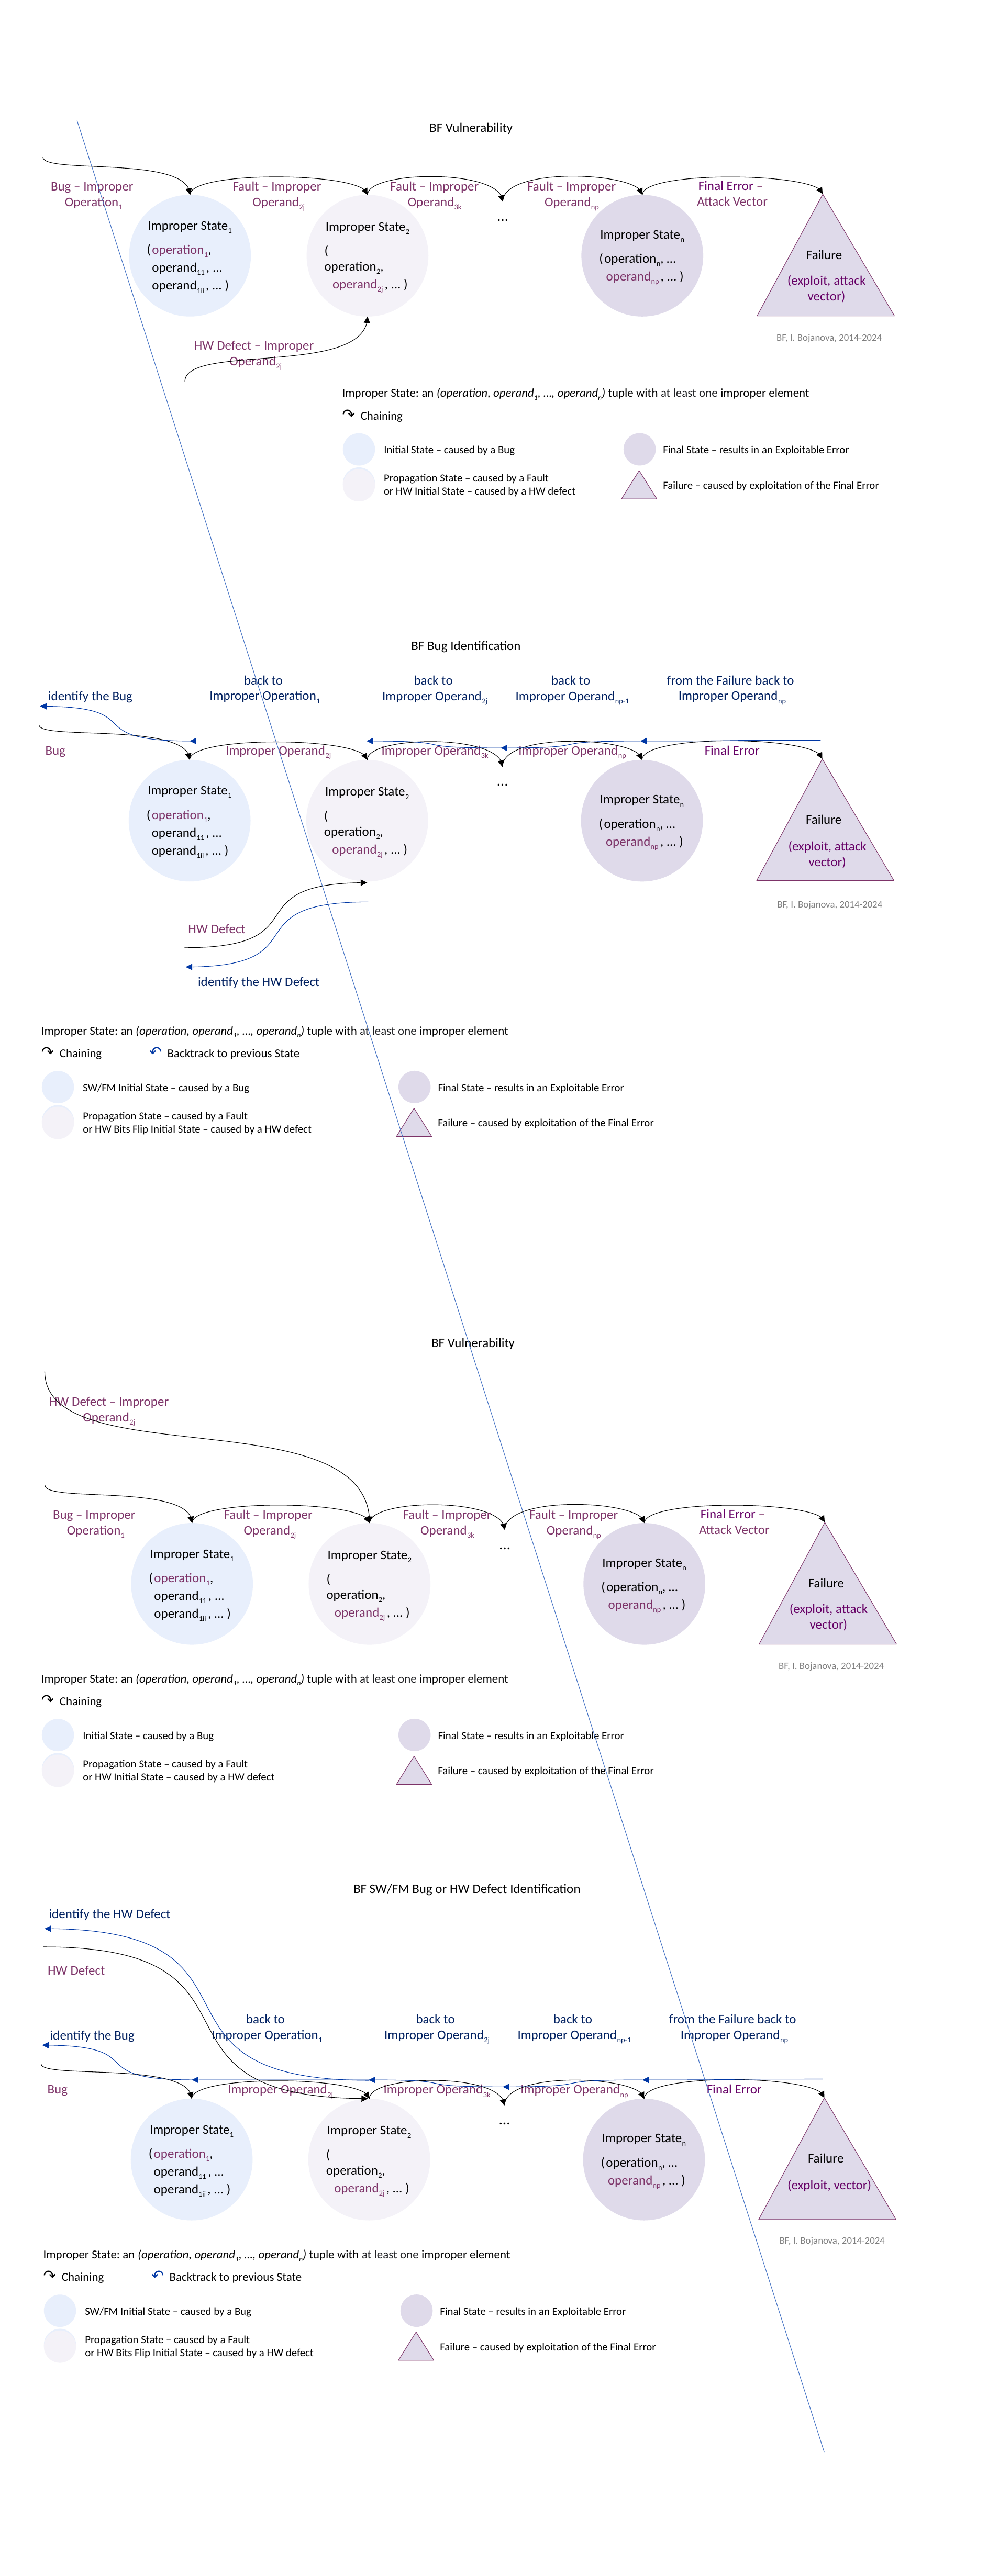

BF Vulnerability
Final Error –
Attack Vector
Fault – Improper
Operand2j
Fault – Improper Operand3k
Fault – Improper Operandnp
Bug – Improper
Operation1
Failure

Improper State1
(	operation1,
	operand11 , ...
	operand1ii , ... )
Improper State2
(	operation2,
	operand2j , ... )
Improper Staten
(	operationn, …
	operandnp , ... )
…
(exploit, attack vector)
BF, I. Bojanova, 2014-2024
HW Defect – Improper
Operand2j
Improper State: an (operation, operand1, …, operandn) tuple with at least one improper element
↷  Chaining

Final State – results in an Exploitable Error
Initial State – caused by a Bug
Propagation State – caused by a Fault
or HW Initial State – caused by a HW defect

Failure – caused by exploitation of the Final Error
BF Bug Identification
back to
Improper Operation1

back to
Improper Operand2j
back to
Improper Operandnp-1
from the Failure back to
Improper Operandnp

identify the Bug
Improper Operand2j
Improper Operand3k
Improper Operandnp
Final Error
Bug
Failure

Improper State1
(	operation1,
	operand11 , ...
	operand1ii , ... )
Improper State2
(	operation2,
	operand2j , ... )
Improper Staten
(	operationn, …
	operandnp , ... )
…
BF Converging
(exploit, attack vector)
Final Error
Improper State1
(	operation1,
	operand11 , ...
	operand1i , ...)
Improper Staten
(	operationn, …
	operand p , ... )
Failure
…
BF, I. Bojanova, 2014-2024
HW Defect

identify the HW Defect
BF, I. Bojanova, 2014-2024
Improper State: an (operation, operand1, …, operandn) tuple with at least one improper element
↷  Chaining 	↶  Backtrack to previous State

Final Error’

Initial Buggy State

Final State – results in an Exploitable Error
SW/FM Initial State – caused by a Bug
Improper State1
(	operation1,
	operand11 , ...
	operand1i , ...)
Improper Statem
(	operationm, …
	operandmq , ...)
…

Propagation Faulty State
Propagation State – caused by a Fault
or HW Bits Flip Initial State – caused by a HW defect

Failure – caused by exploitation of the Final Error

Final State

Failure due to Exploit
BF Vulnerability
BF Vulnerability
Final Error
Fault – Improper
Operand2j
Fault – Improper Operand3k
Fault – Improper Operandnp
HW Defect – Improper Operand2j
Bug – Improper
Operation1
Failure
Improper State1
(	operation1,
	operand11 , ...
	operand1ii , ... )
Improper State2
(	operation2,
	operand2j , ... )
Improper Staten
(	operationn, …
	operandnp , ... )
…
Final Error –
Attack Vector
Fault – Improper
Operand2j
Fault – Improper Operand3k
Fault – Improper Operandnp
Bug – Improper
Operation1
Failure

Improper State1
(	operation1,
	operand11 , ...
	operand1ii , ... )
Improper State2
(	operation2,
	operand2j , ... )
Improper Staten
(	operationn, …
	operandnp , ... )
…
BF, I. Bojanova, 2014-2024
Improper State: (operation, operand1, …, operandn) tuple with at least one improper element (depicted in purple)

Final State – results in an Exploitable Error
Initial State – caused by a Bug
(exploit, attack vector)

Failure – caused by exploitation of the Final Error
Propagation State – caused by a Fault
BF, I. Bojanova, 2014-2024
Improper State: an (operation, operand1, …, operandn) tuple with at least one improper element
↷  Chaining

Final State – results in an Exploitable Error
Initial State – caused by a Bug
Propagation State – caused by a Fault
or HW Initial State – caused by a HW defect

Failure – caused by exploitation of the Final Error
BF SW/FM Bug or HW Defect Identification
identify the HW Defect
HW Defect
back to
Improper Operation1

back to
Improper Operand2j
back to
Improper Operandnp-1
from the Failure back to
Improper Operandnp

identify the Bug
Improper Operand2j
Improper Operand3k
Improper Operandnp
Final Error
Bug
Failure

Improper State1
(	operation1,
	operand11 , ...
	operand1ii , ... )
Improper State2
(	operation2,
	operand2j , ... )
Improper Staten
(	operationn, …
	operandnp , ... )
…
(exploit, vector)
BF, I. Bojanova, 2014-2024
Improper State: an (operation, operand1, …, operandn) tuple with at least one improper element
↷  Chaining 	↶  Backtrack to previous State

Final State – results in an Exploitable Error
SW/FM Initial State – caused by a Bug
Propagation State – caused by a Fault
or HW Bits Flip Initial State – caused by a HW defect

Failure – caused by exploitation of the Final Error